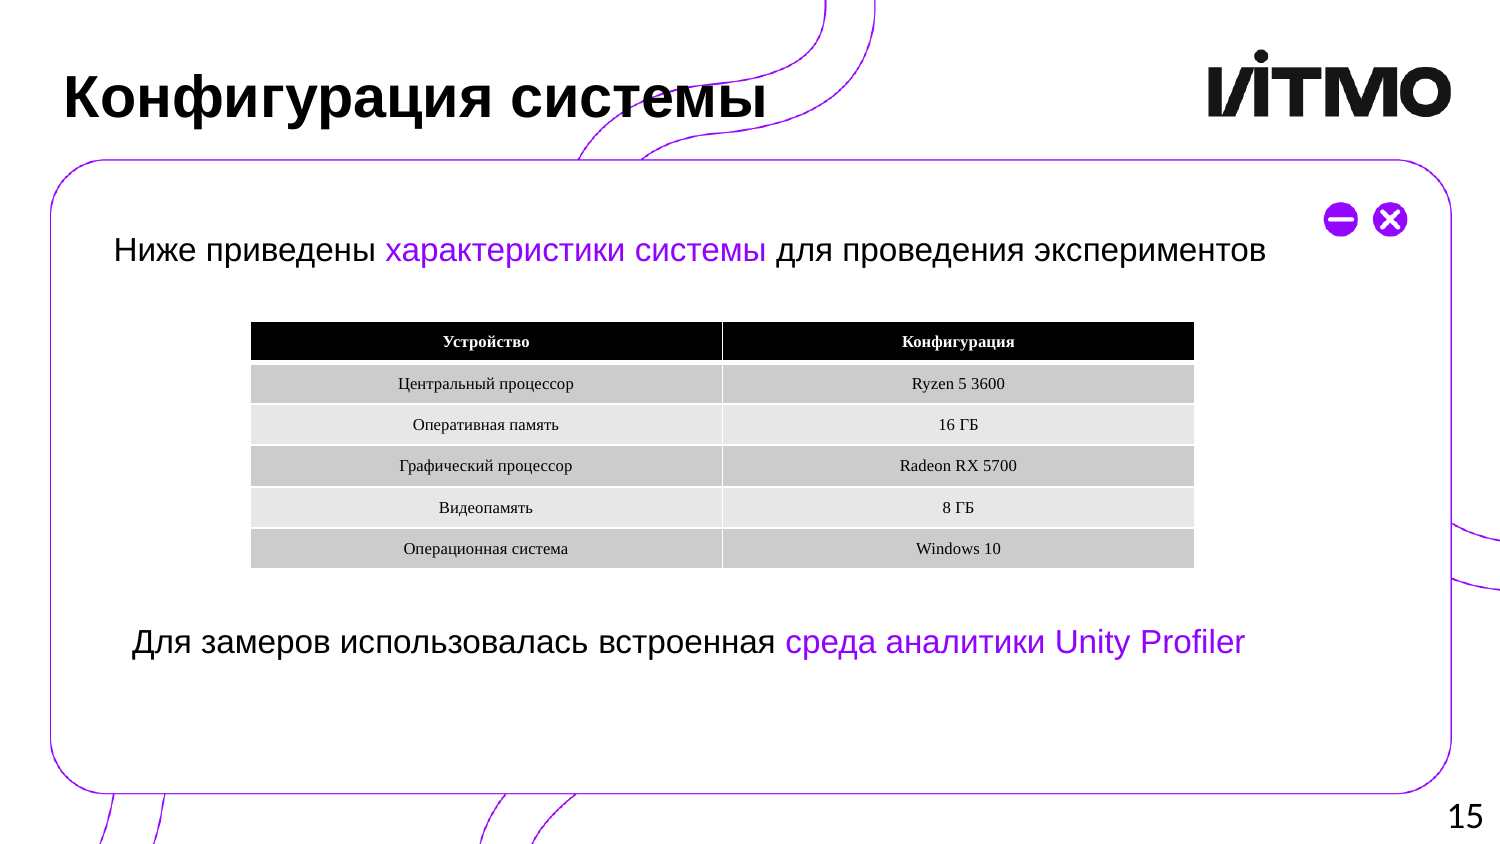

# Конфигурация системы
Ниже приведены характеристики системы для проведения экспериментов
| Устройство | Конфигурация |
| --- | --- |
| Центральный процессор | Ryzen 5 3600 |
| Оперативная память | 16 ГБ |
| Графический процессор | Radeon RX 5700 |
| Видеопамять | 8 ГБ |
| Операционная система | Windows 10 |

Для замеров использовалась встроенная среда аналитики Unity Profiler
15